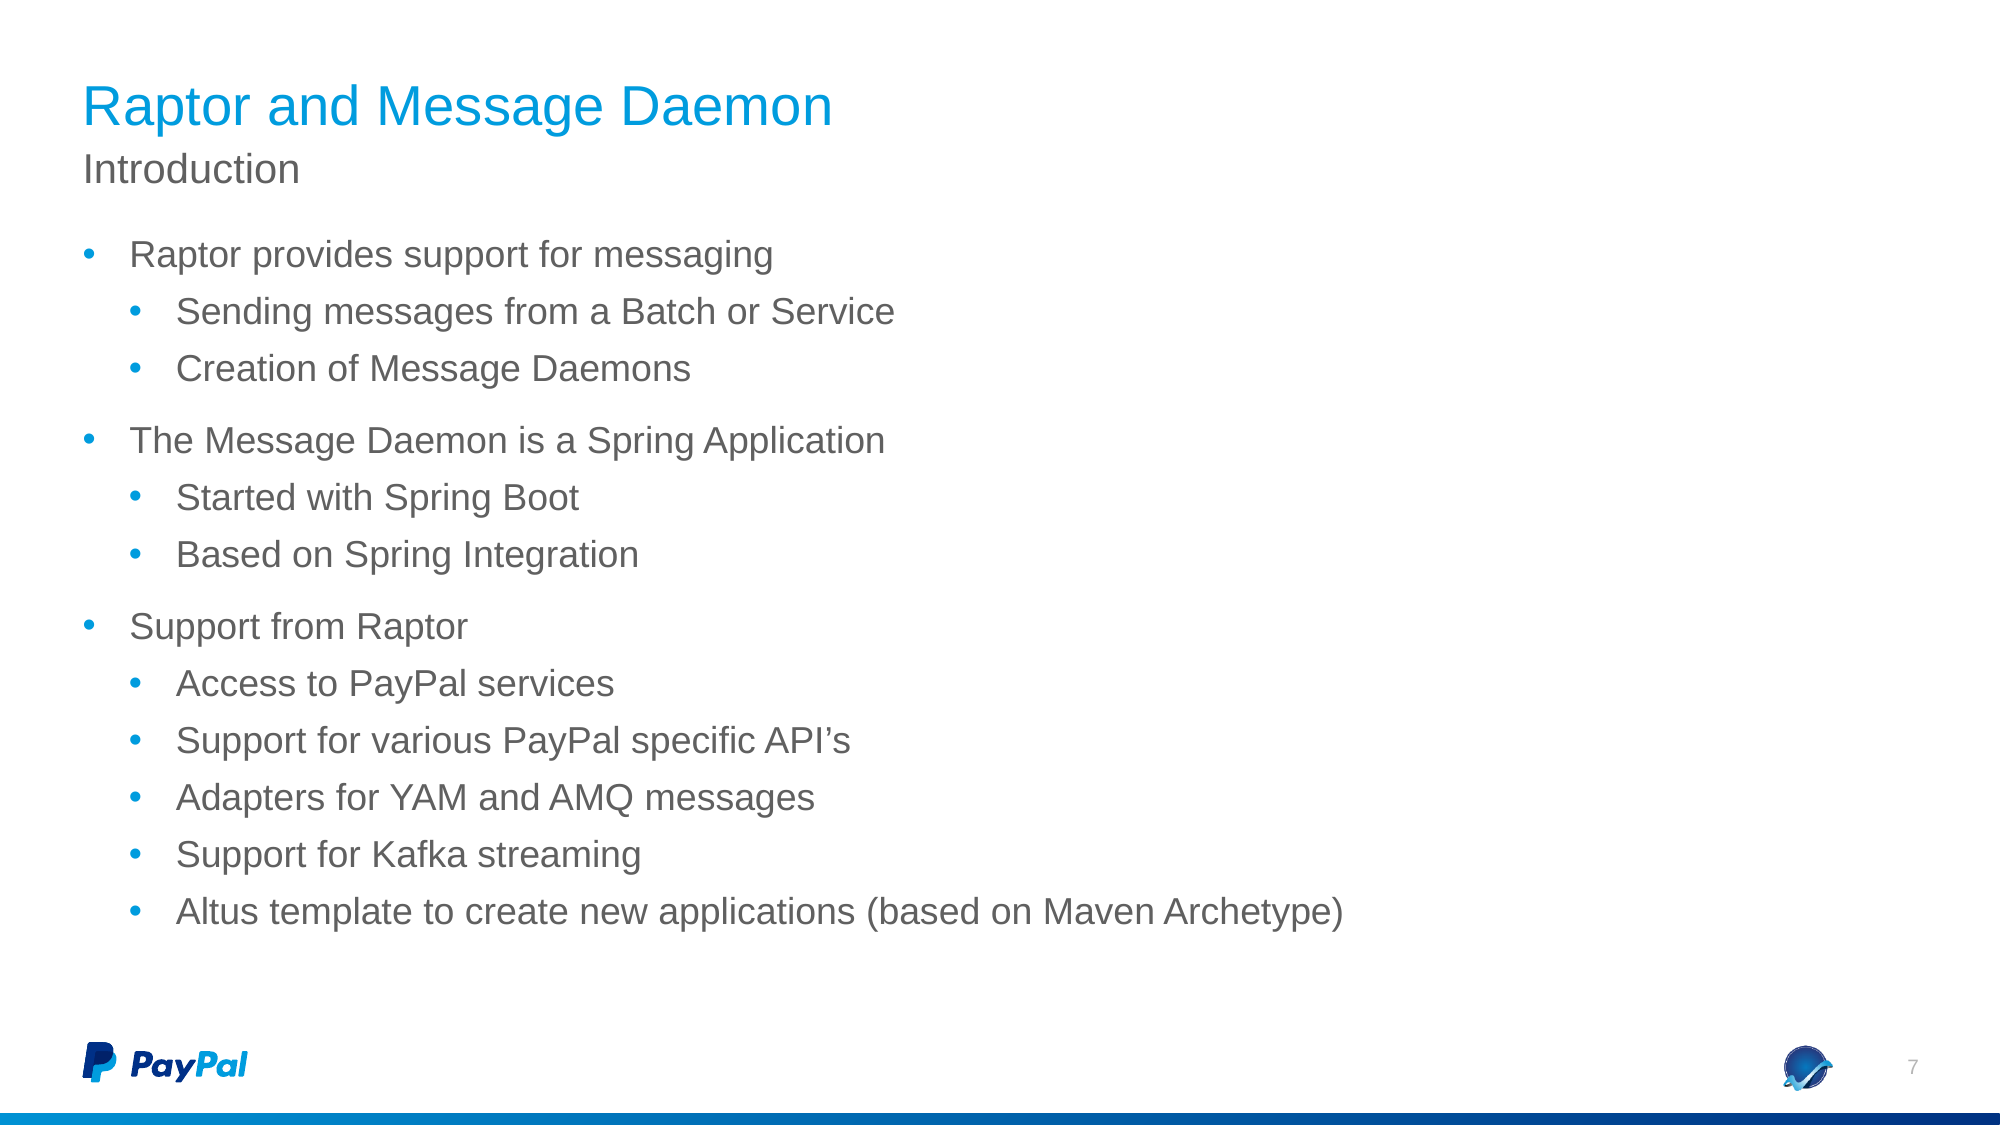

# Raptor and Message Daemon
Introduction
Raptor provides support for messaging
Sending messages from a Batch or Service
Creation of Message Daemons
The Message Daemon is a Spring Application
Started with Spring Boot
Based on Spring Integration
Support from Raptor
Access to PayPal services
Support for various PayPal specific API’s
Adapters for YAM and AMQ messages
Support for Kafka streaming
Altus template to create new applications (based on Maven Archetype)
7